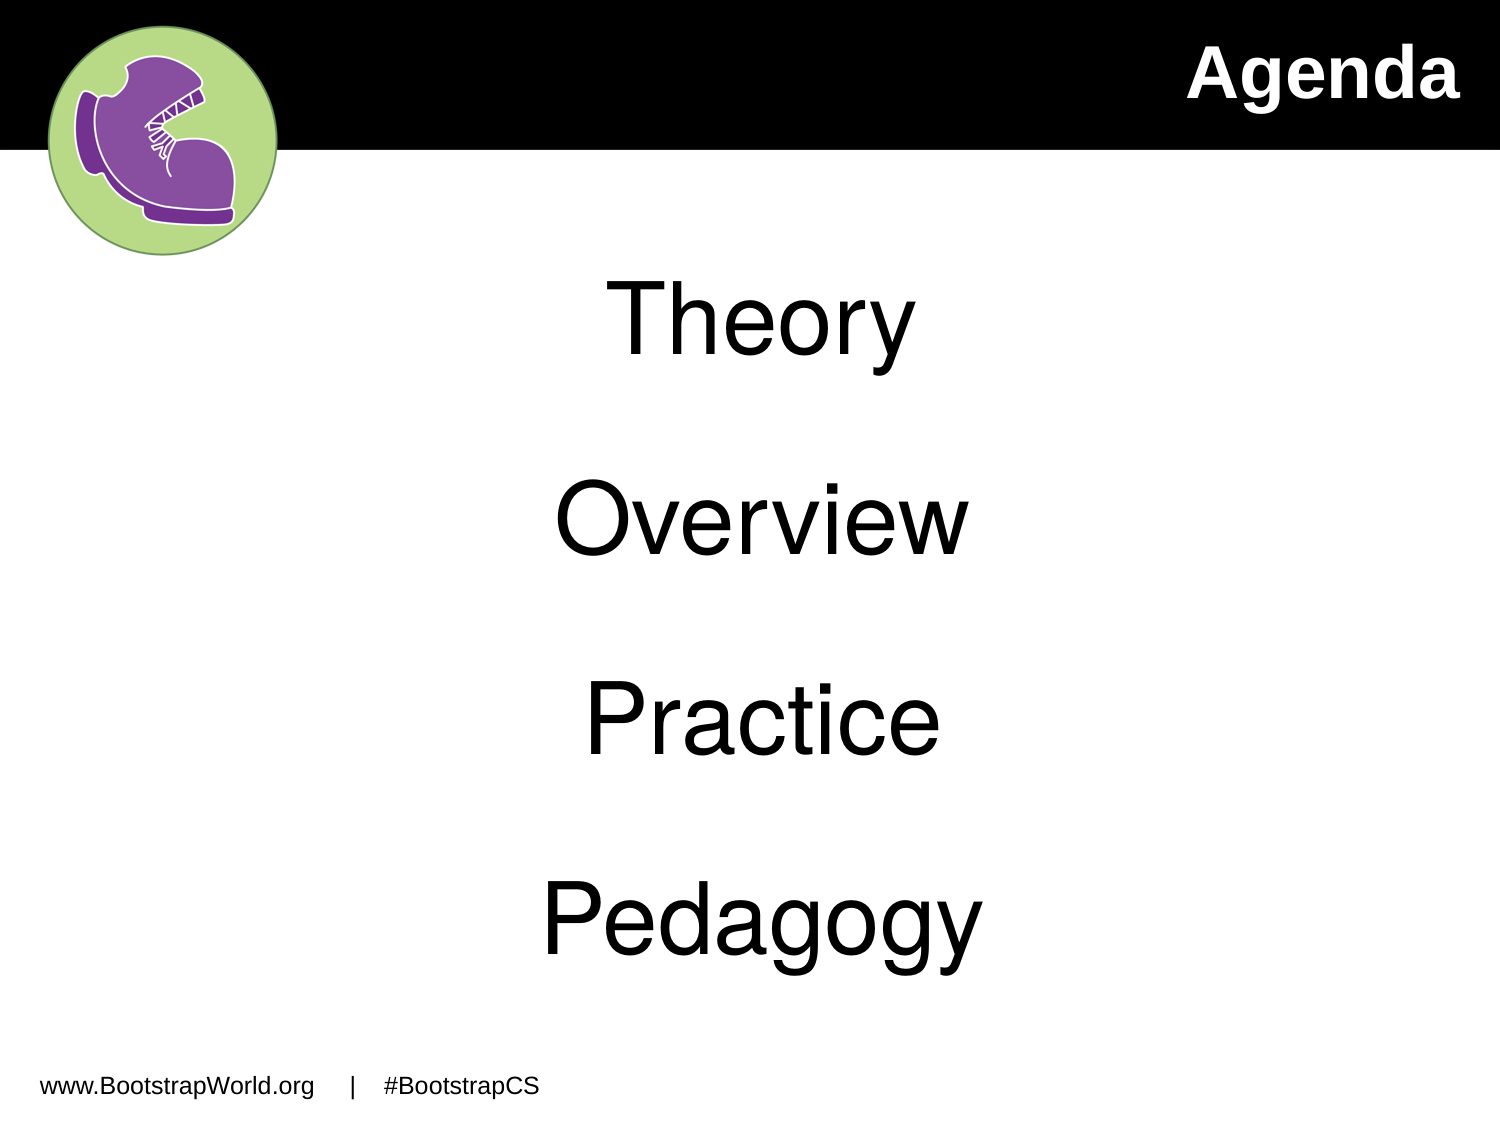

# Agenda
Theory
Overview
Practice
Pedagogy
www.BootstrapWorld.org     |    #BootstrapCS